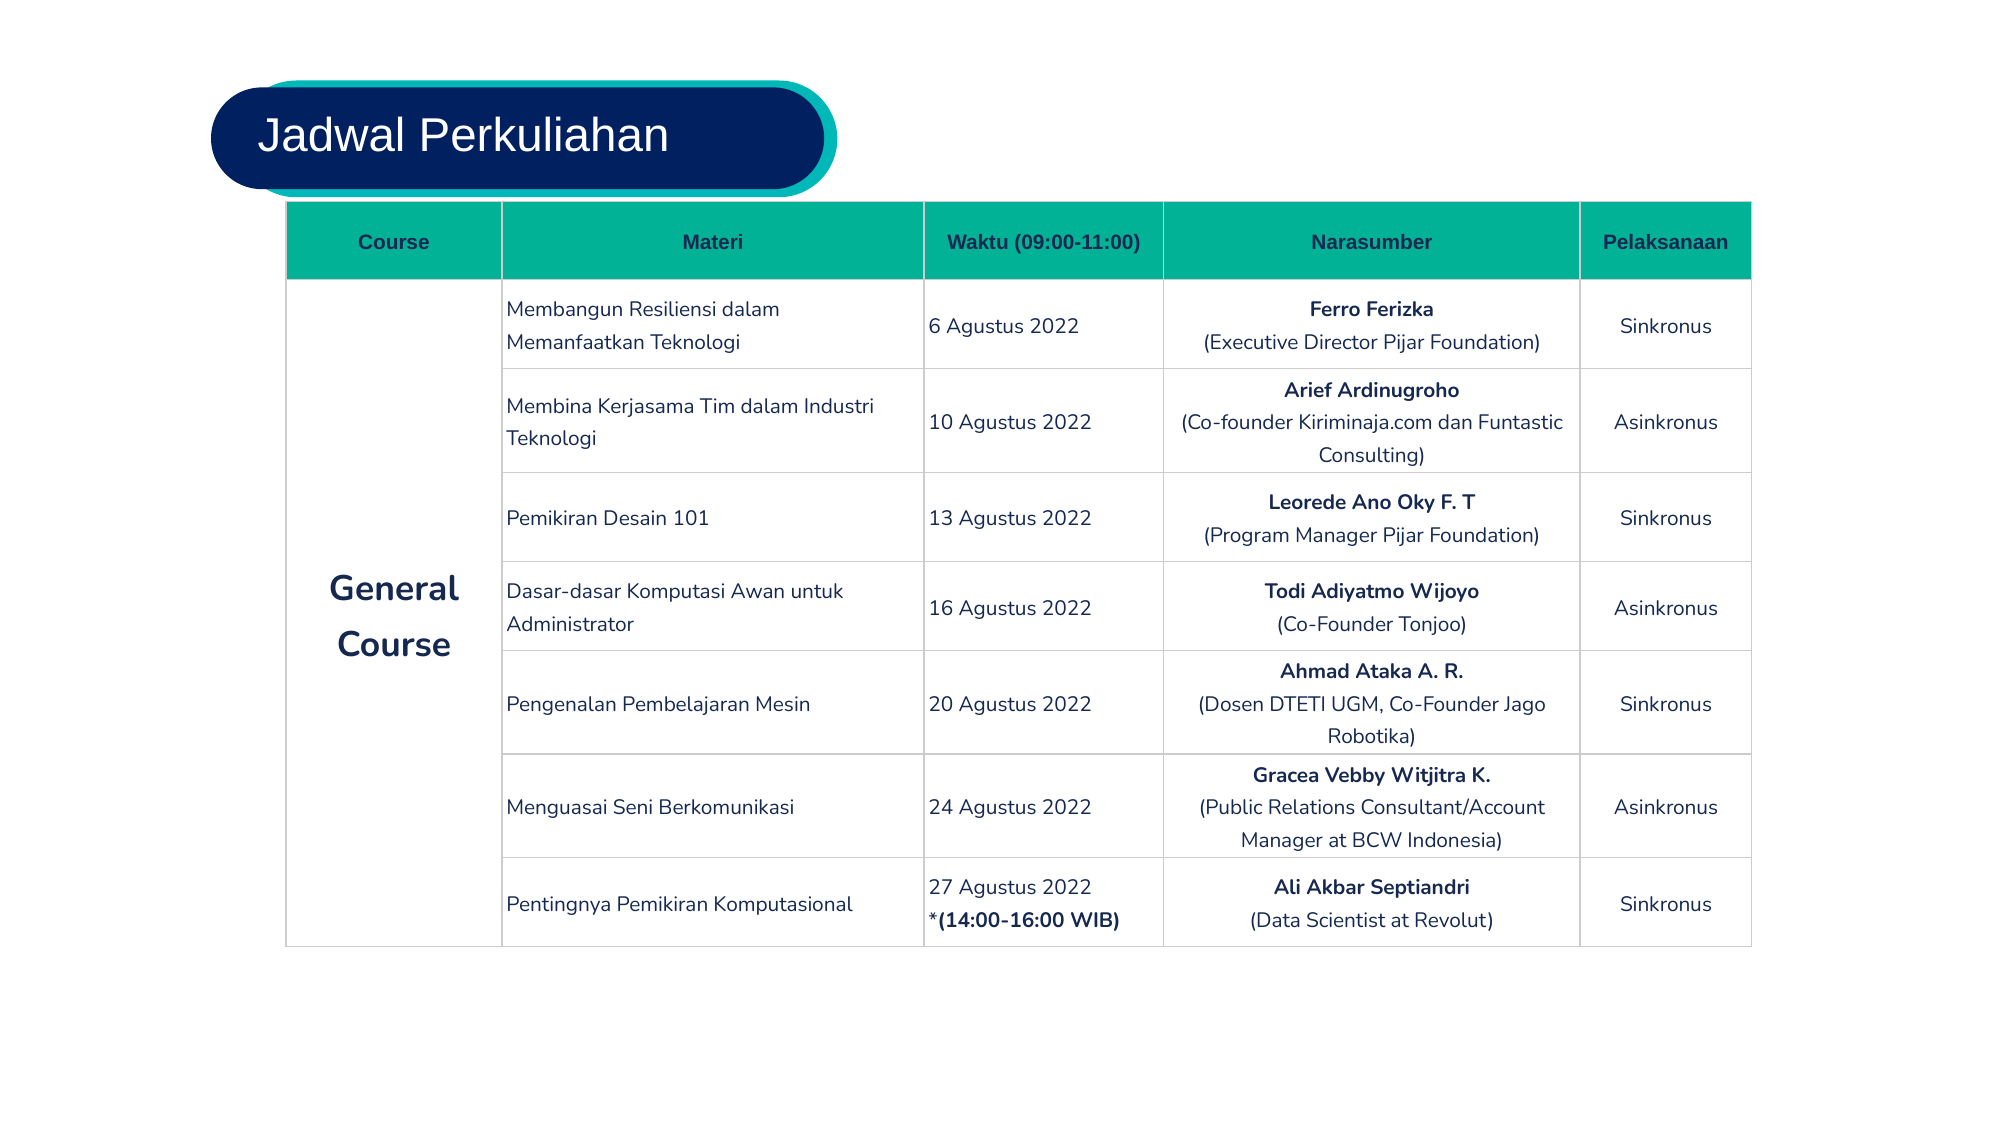

Jadwal Perkuliahan

| Course | Materi | Waktu (09:00-11:00) | Narasumber | Pelaksanaan |
| --- | --- | --- | --- | --- |
| General Course | Membangun Resiliensi dalam Memanfaatkan Teknologi | 6 Agustus 2022 | Ferro Ferizka (Executive Director Pijar Foundation) | Sinkronus |
|  | Membina Kerjasama Tim dalam Industri Teknologi | 10 Agustus 2022 | Arief Ardinugroho (Co-founder Kiriminaja.com dan Funtastic Consulting) | Asinkronus |
|  | Pemikiran Desain 101 | 13 Agustus 2022 | Leorede Ano Oky F. T (Program Manager Pijar Foundation) | Sinkronus |
|  | Dasar-dasar Komputasi Awan untuk Administrator | 16 Agustus 2022 | Todi Adiyatmo Wijoyo (Co-Founder Tonjoo) | Asinkronus |
|  | Pengenalan Pembelajaran Mesin | 20 Agustus 2022 | Ahmad Ataka A. R. (Dosen DTETI UGM, Co-Founder Jago Robotika) | Sinkronus |
|  | Menguasai Seni Berkomunikasi | 24 Agustus 2022 | Gracea Vebby Witjitra K. (Public Relations Consultant/Account Manager at BCW Indonesia) | Asinkronus |
|  | Pentingnya Pemikiran Komputasional | 27 Agustus 2022 \*(14:00-16:00 WIB) | Ali Akbar Septiandri (Data Scientist at Revolut) | Sinkronus |